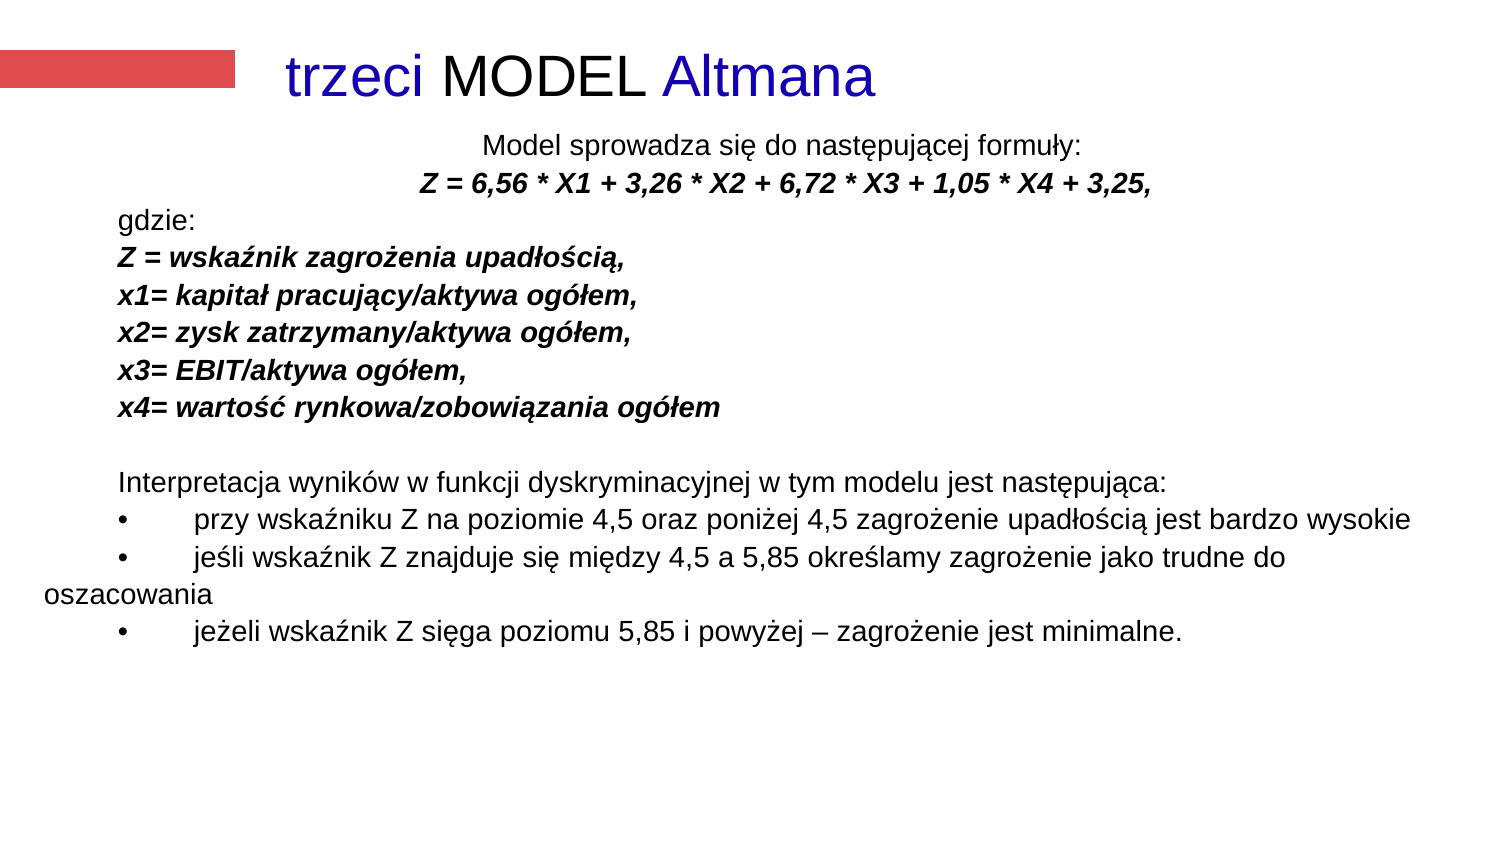

# trzeci MODEL Altmana
Model sprowadza się do następującej formuły:
Z = 6,56 * X1 + 3,26 * X2 + 6,72 * X3 + 1,05 * X4 + 3,25,
gdzie:
Z = wskaźnik zagrożenia upadłością,
x1= kapitał pracujący/aktywa ogółem,
x2= zysk zatrzymany/aktywa ogółem,
x3= EBIT/aktywa ogółem,
x4= wartość rynkowa/zobowiązania ogółem

Interpretacja wyników w funkcji dyskryminacyjnej w tym modelu jest następująca:
•	przy wskaźniku Z na poziomie 4,5 oraz poniżej 4,5 zagrożenie upadłością jest bardzo wysokie
•	jeśli wskaźnik Z znajduje się między 4,5 a 5,85 określamy zagrożenie jako trudne do oszacowania
•	jeżeli wskaźnik Z sięga poziomu 5,85 i powyżej – zagrożenie jest minimalne.